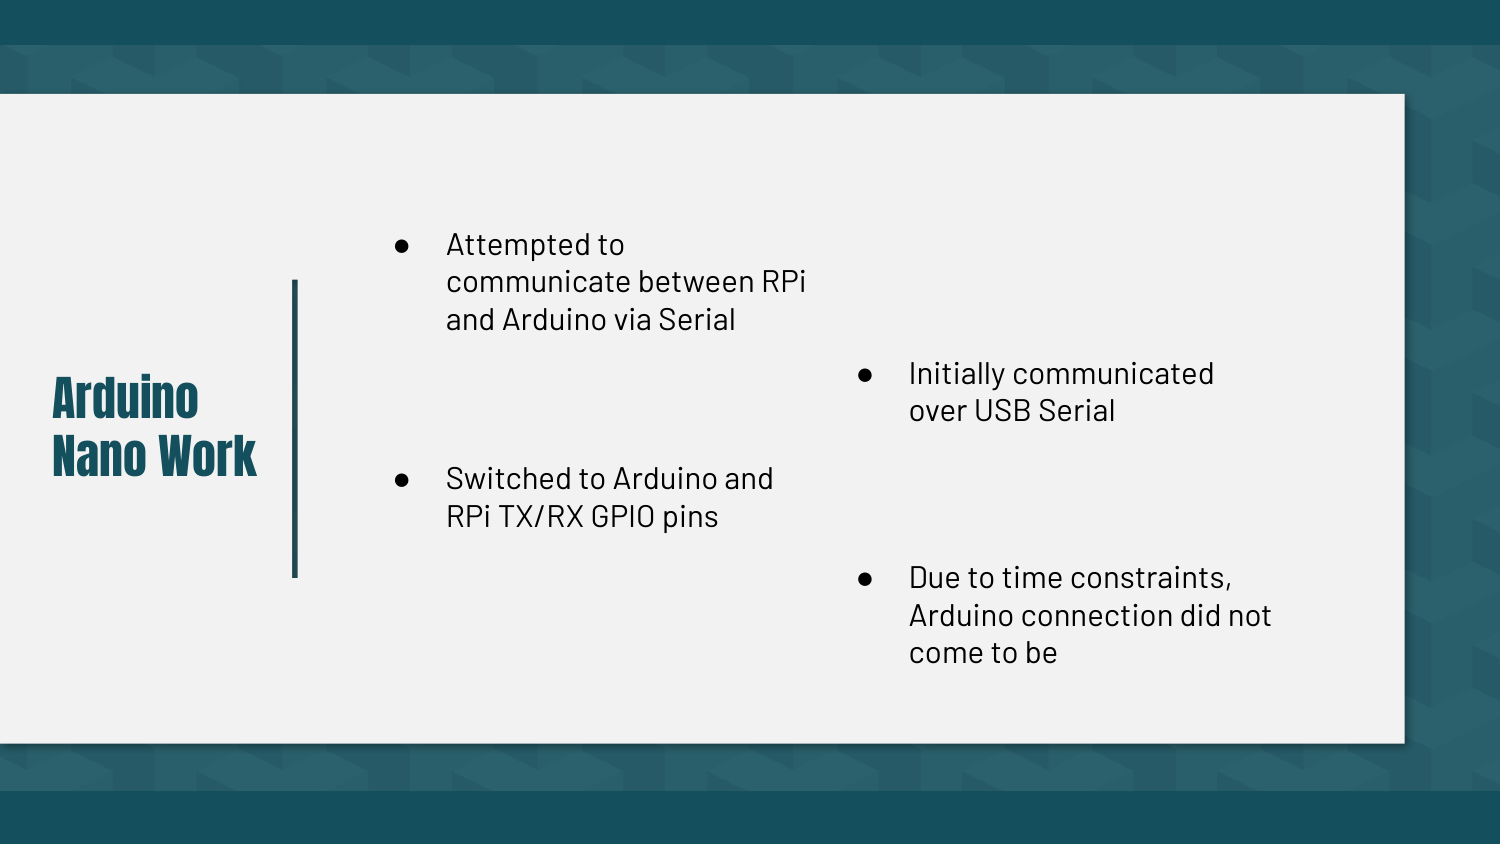

# Arduino Nano Work
Attempted to communicate between RPi and Arduino via Serial
Initially communicated over USB Serial
Switched to Arduino and RPi TX/RX GPIO pins
Due to time constraints, Arduino connection did not come to be